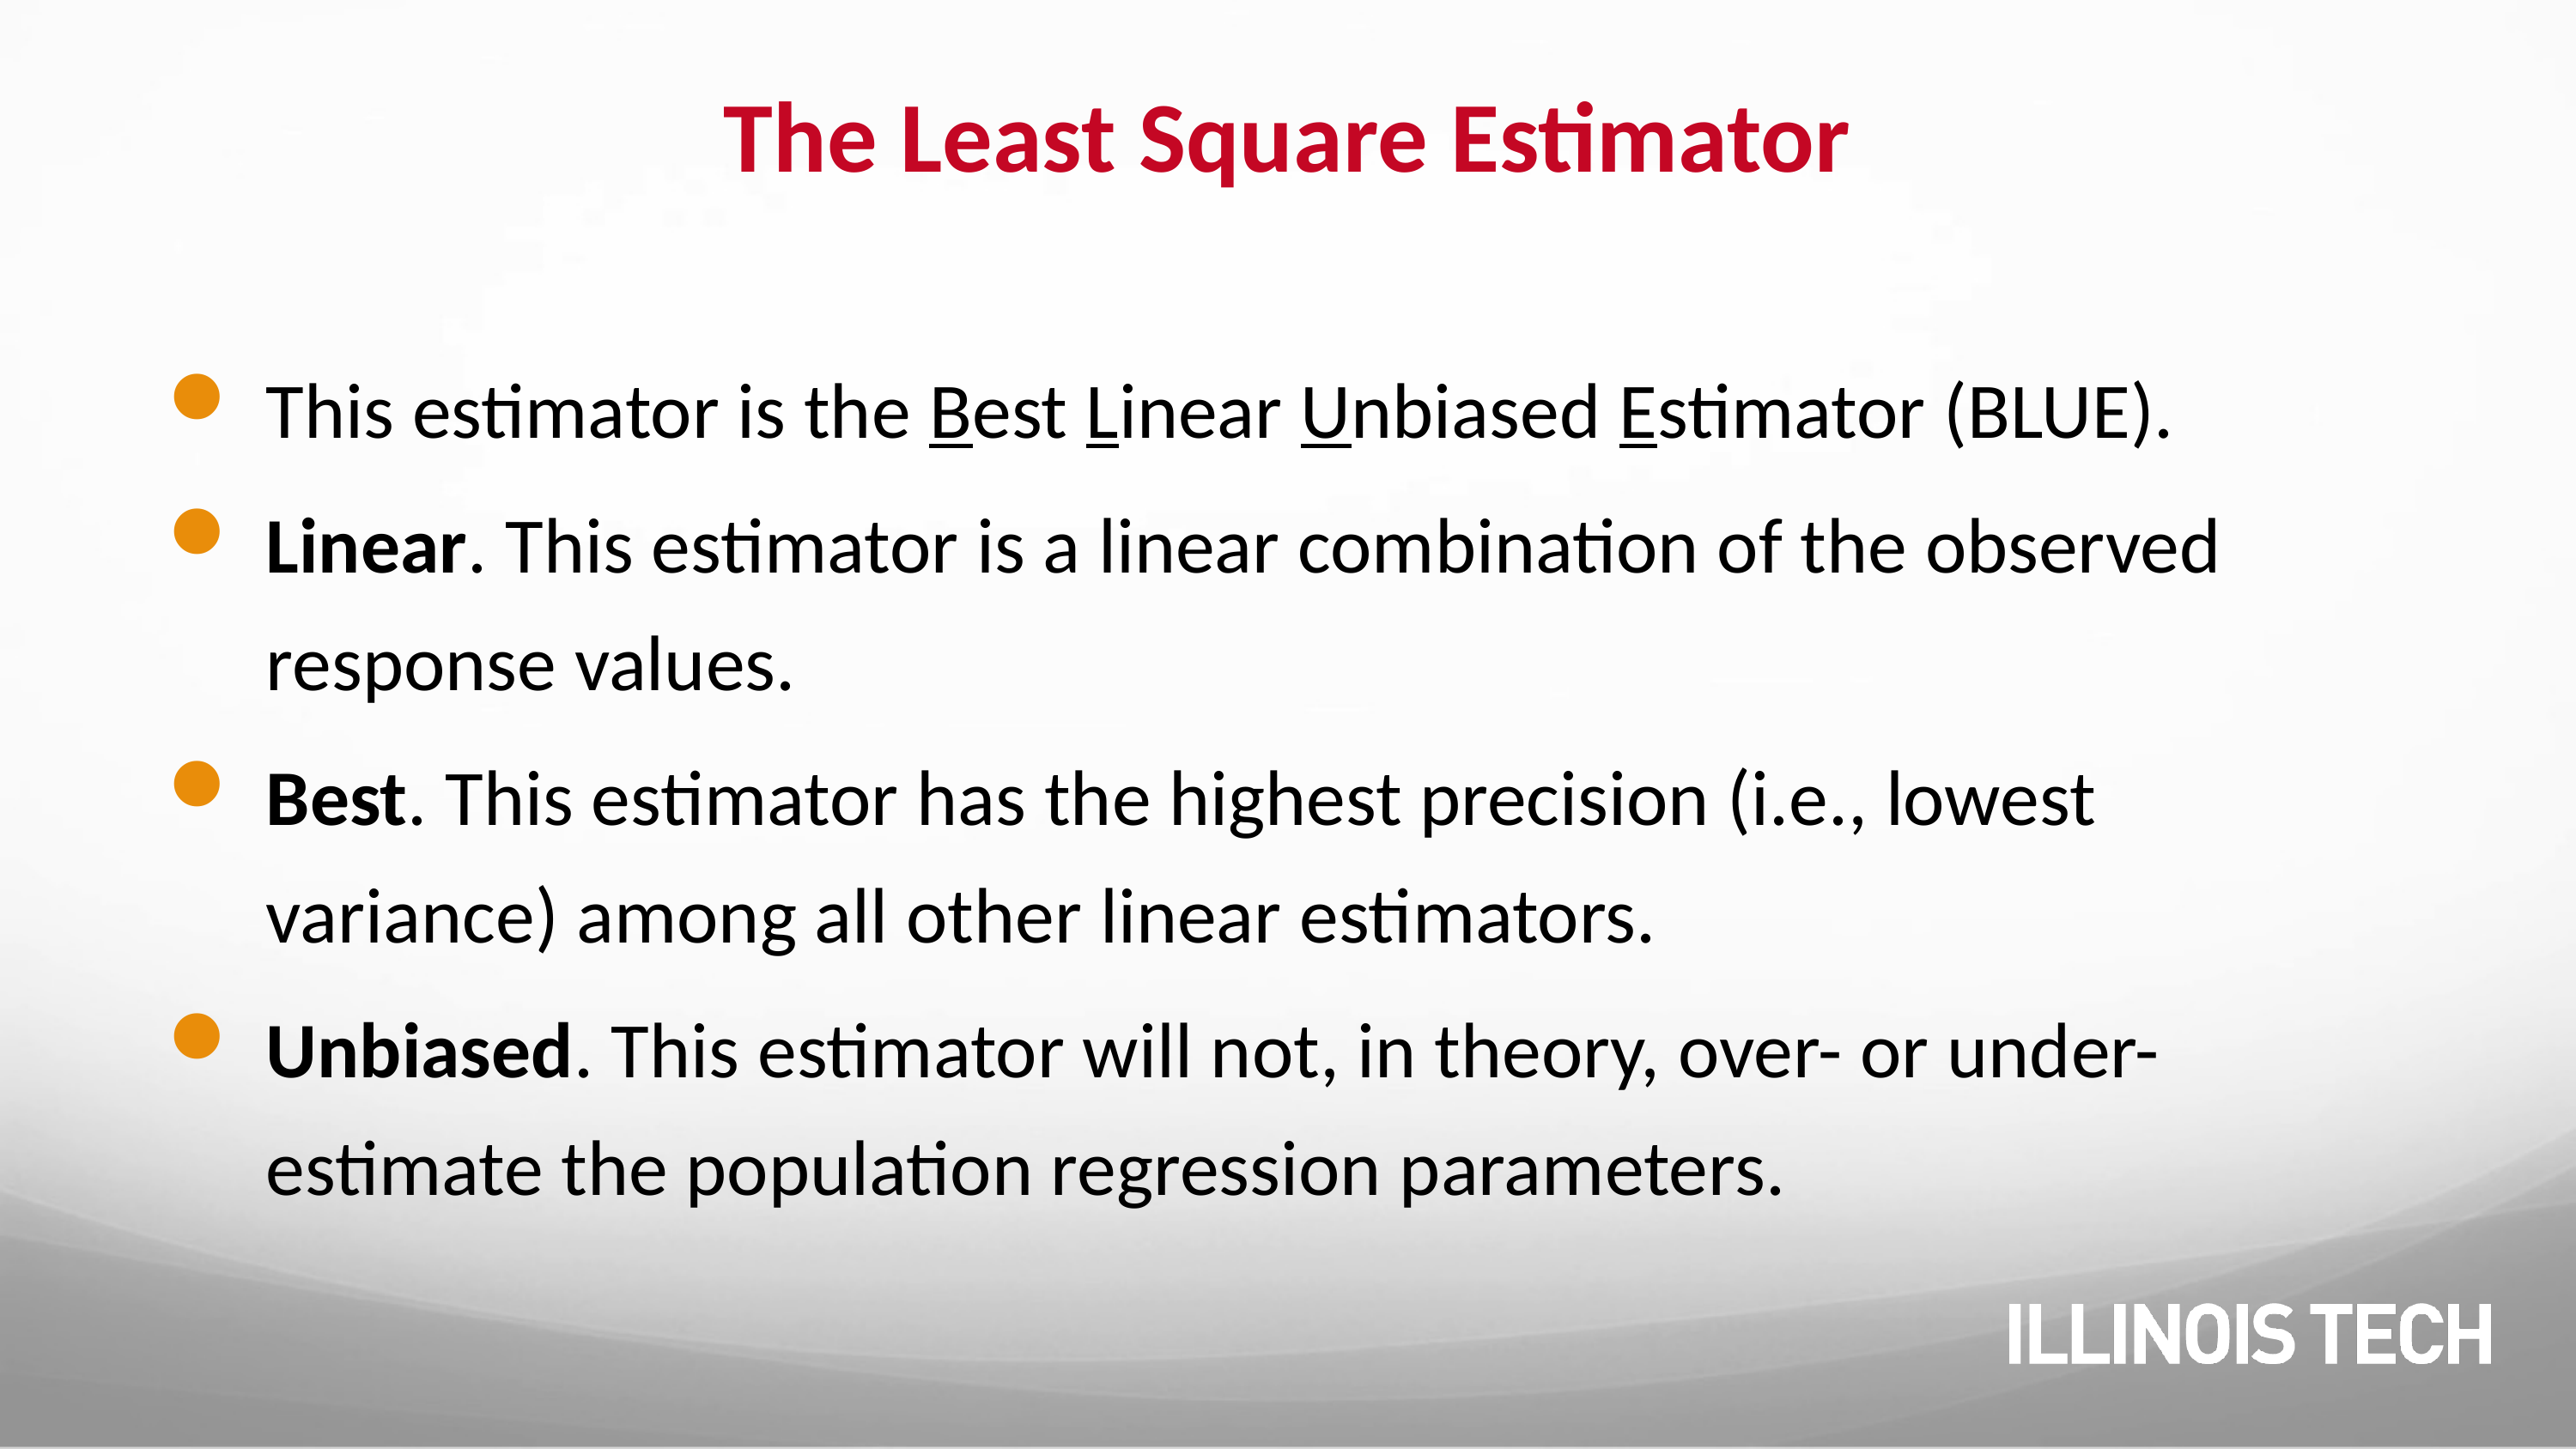

# The Least Square Estimator
This estimator is the Best Linear Unbiased Estimator (BLUE).
Linear. This estimator is a linear combination of the observed response values.
Best. This estimator has the highest precision (i.e., lowest variance) among all other linear estimators.
Unbiased. This estimator will not, in theory, over- or under-estimate the population regression parameters.